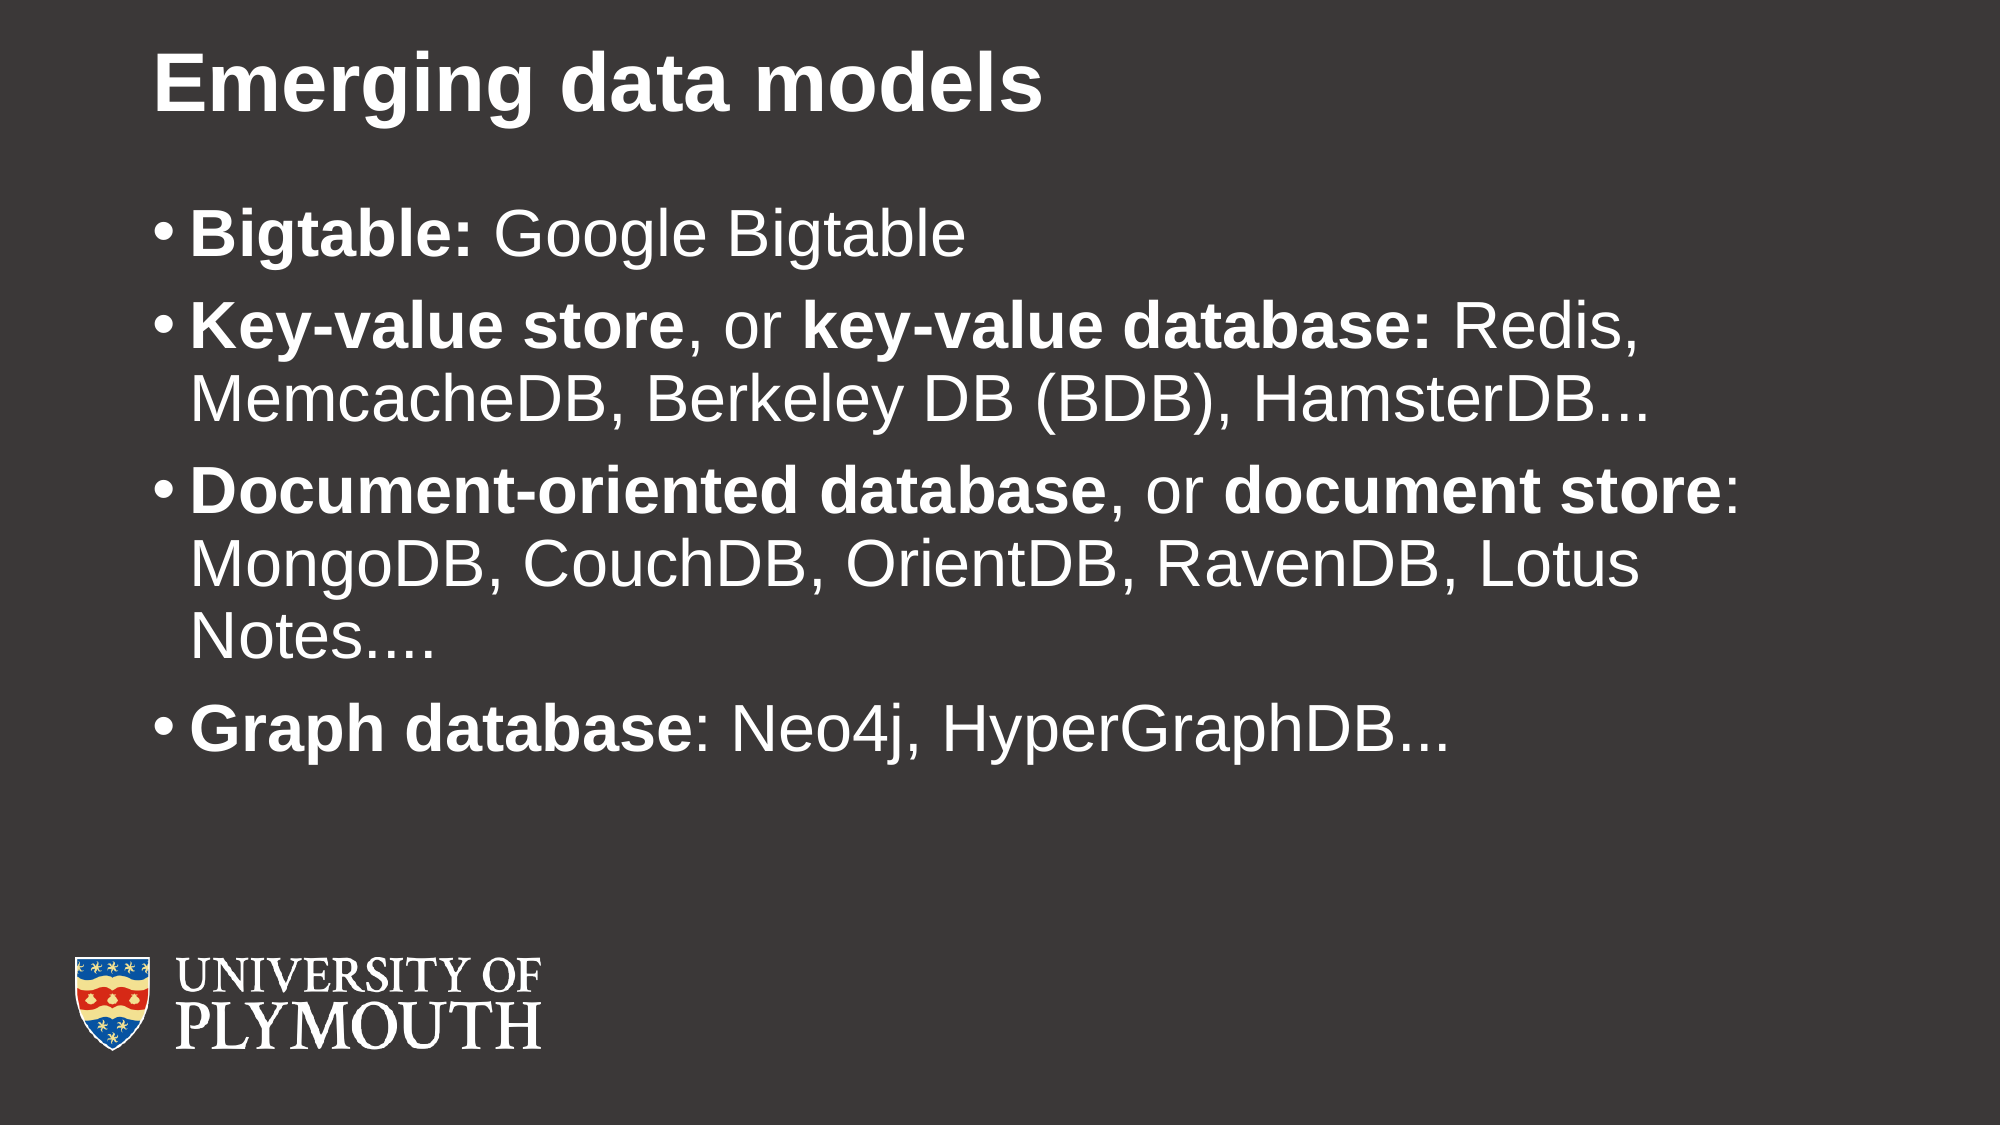

# Emerging data models
Bigtable: Google Bigtable
Key-value store, or key-value database: Redis, MemcacheDB, Berkeley DB (BDB), HamsterDB...
Document-oriented database, or document store: MongoDB, CouchDB, OrientDB, RavenDB, Lotus Notes....
Graph database: Neo4j, HyperGraphDB...